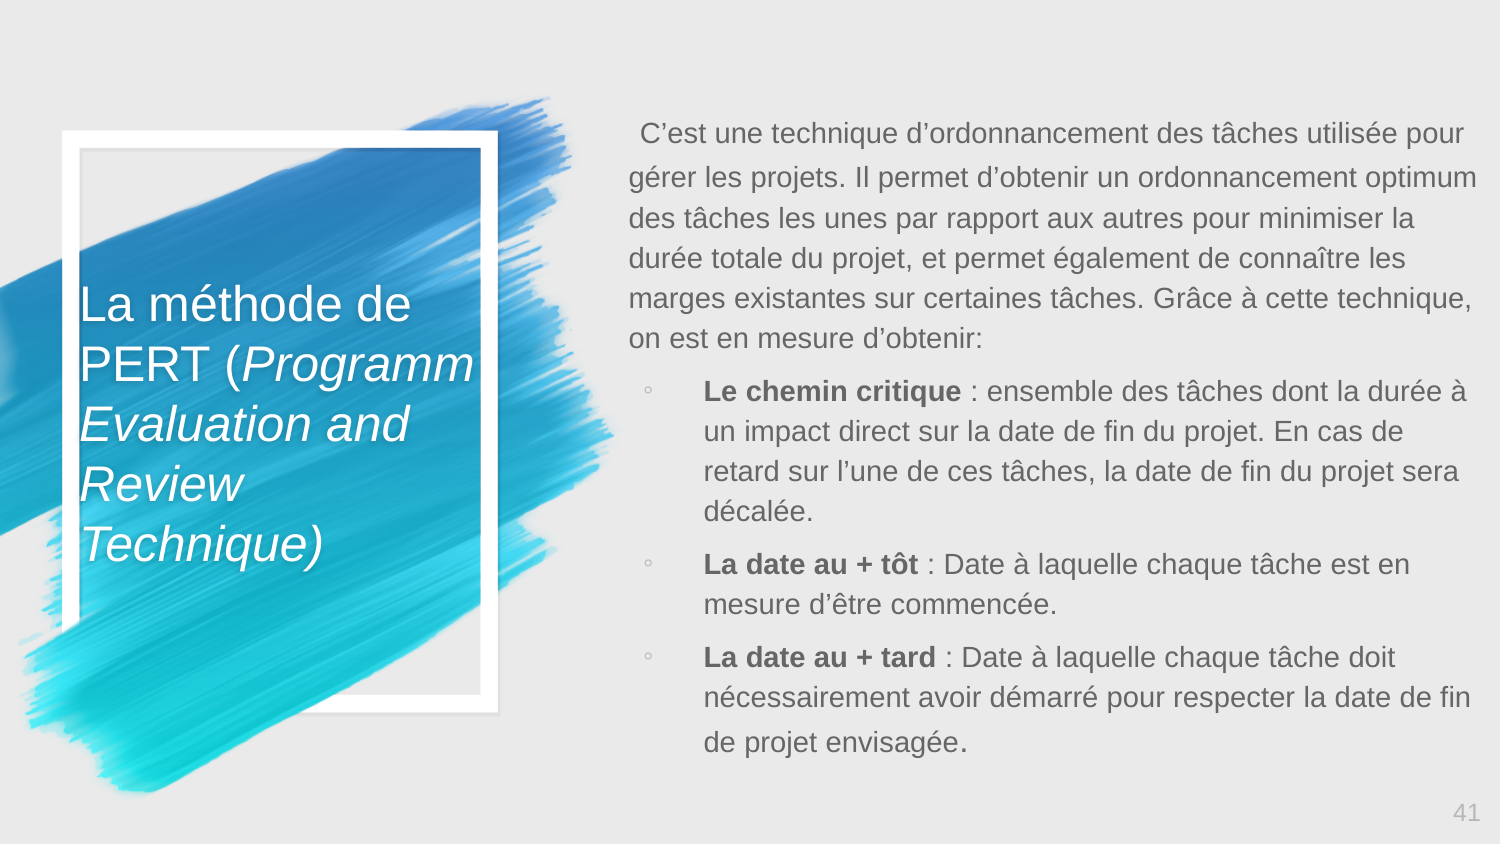

C’est une technique d’ordonnancement des tâches utilisée pour gérer les projets. Il permet d’obtenir un ordonnancement optimum des tâches les unes par rapport aux autres pour minimiser la durée totale du projet, et permet également de connaître les marges existantes sur certaines tâches. Grâce à cette technique, on est en mesure d’obtenir:
Le chemin critique : ensemble des tâches dont la durée à un impact direct sur la date de fin du projet. En cas de retard sur l’une de ces tâches, la date de fin du projet sera décalée.
La date au + tôt : Date à laquelle chaque tâche est en mesure d’être commencée.
La date au + tard : Date à laquelle chaque tâche doit nécessairement avoir démarré pour respecter la date de fin de projet envisagée.
# La méthode de PERT (Programm Evaluation and Review Technique)
41